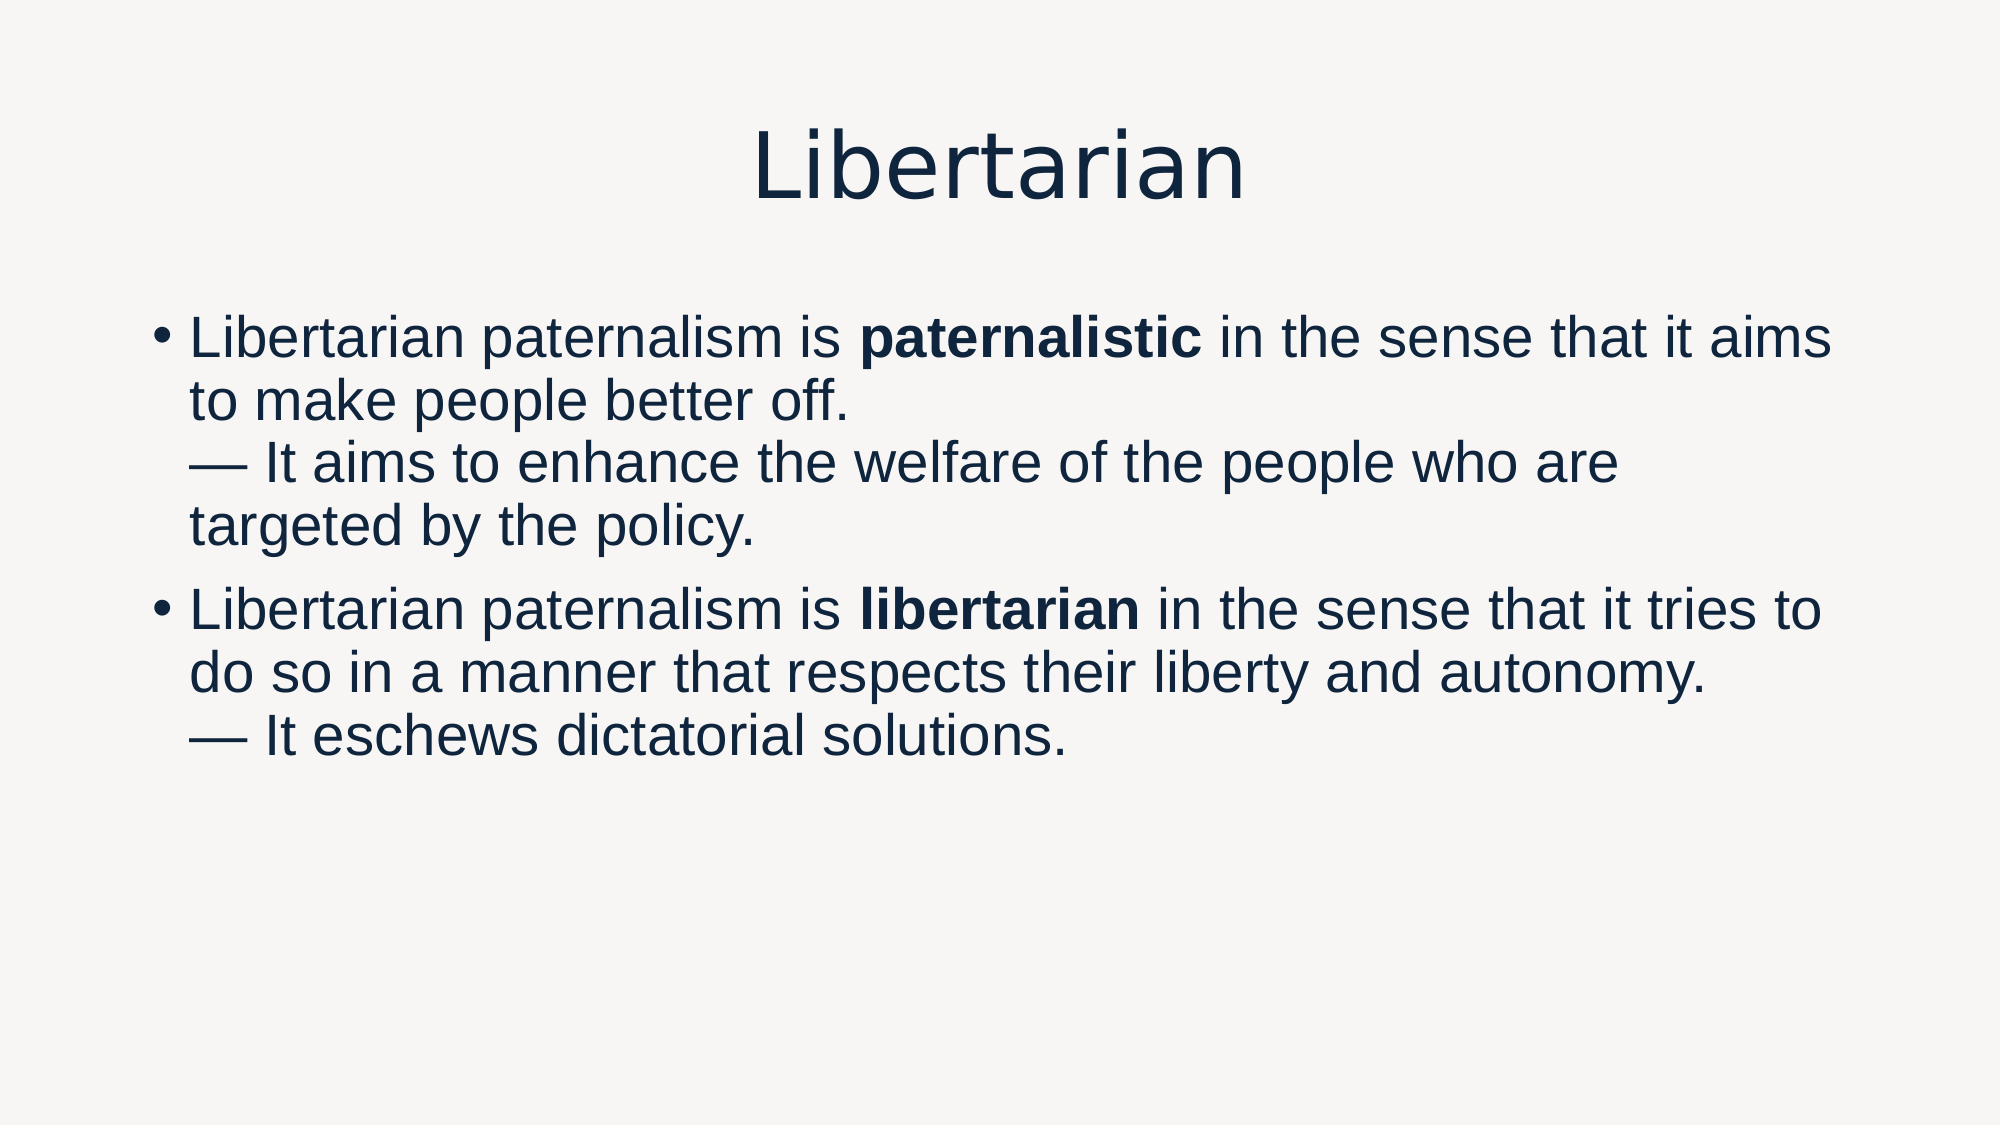

# Libertarian
Libertarian paternalism is paternalistic in the sense that it aims to make people better off.
— It aims to enhance the welfare of the people who are targeted by the policy.
Libertarian paternalism is libertarian in the sense that it tries to do so in a manner that respects their liberty and autonomy.
— It eschews dictatorial solutions.